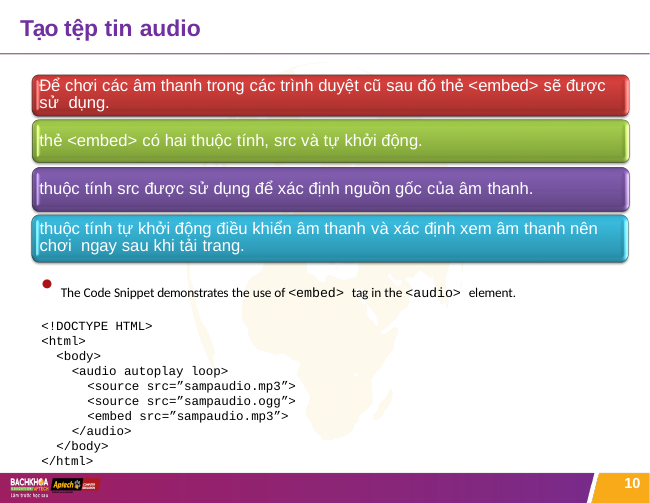

# Tạo tệp tin audio

Để chơi các âm thanh trong các trình duyệt cũ sau đó thẻ <embed> sẽ được sử  dụng.

thẻ <embed> có hai thuộc tính, src và tự khởi động.

thuộc tính src được sử dụng để xác định nguồn gốc của âm thanh.

thuộc tính tự khởi động điều khiển âm thanh và xác định xem âm thanh nên chơi  ngay sau khi tải trang.

The Code Snippet demonstrates the use of <embed> tag in the <audio> element.
<!DOCTYPE HTML>
<html>
<body>
<audio autoplay loop>
<source src=”sampaudio.mp3”>
<source src=”sampaudio.ogg”>
<embed src=”sampaudio.mp3”>
</audio>
</body>
</html>

10